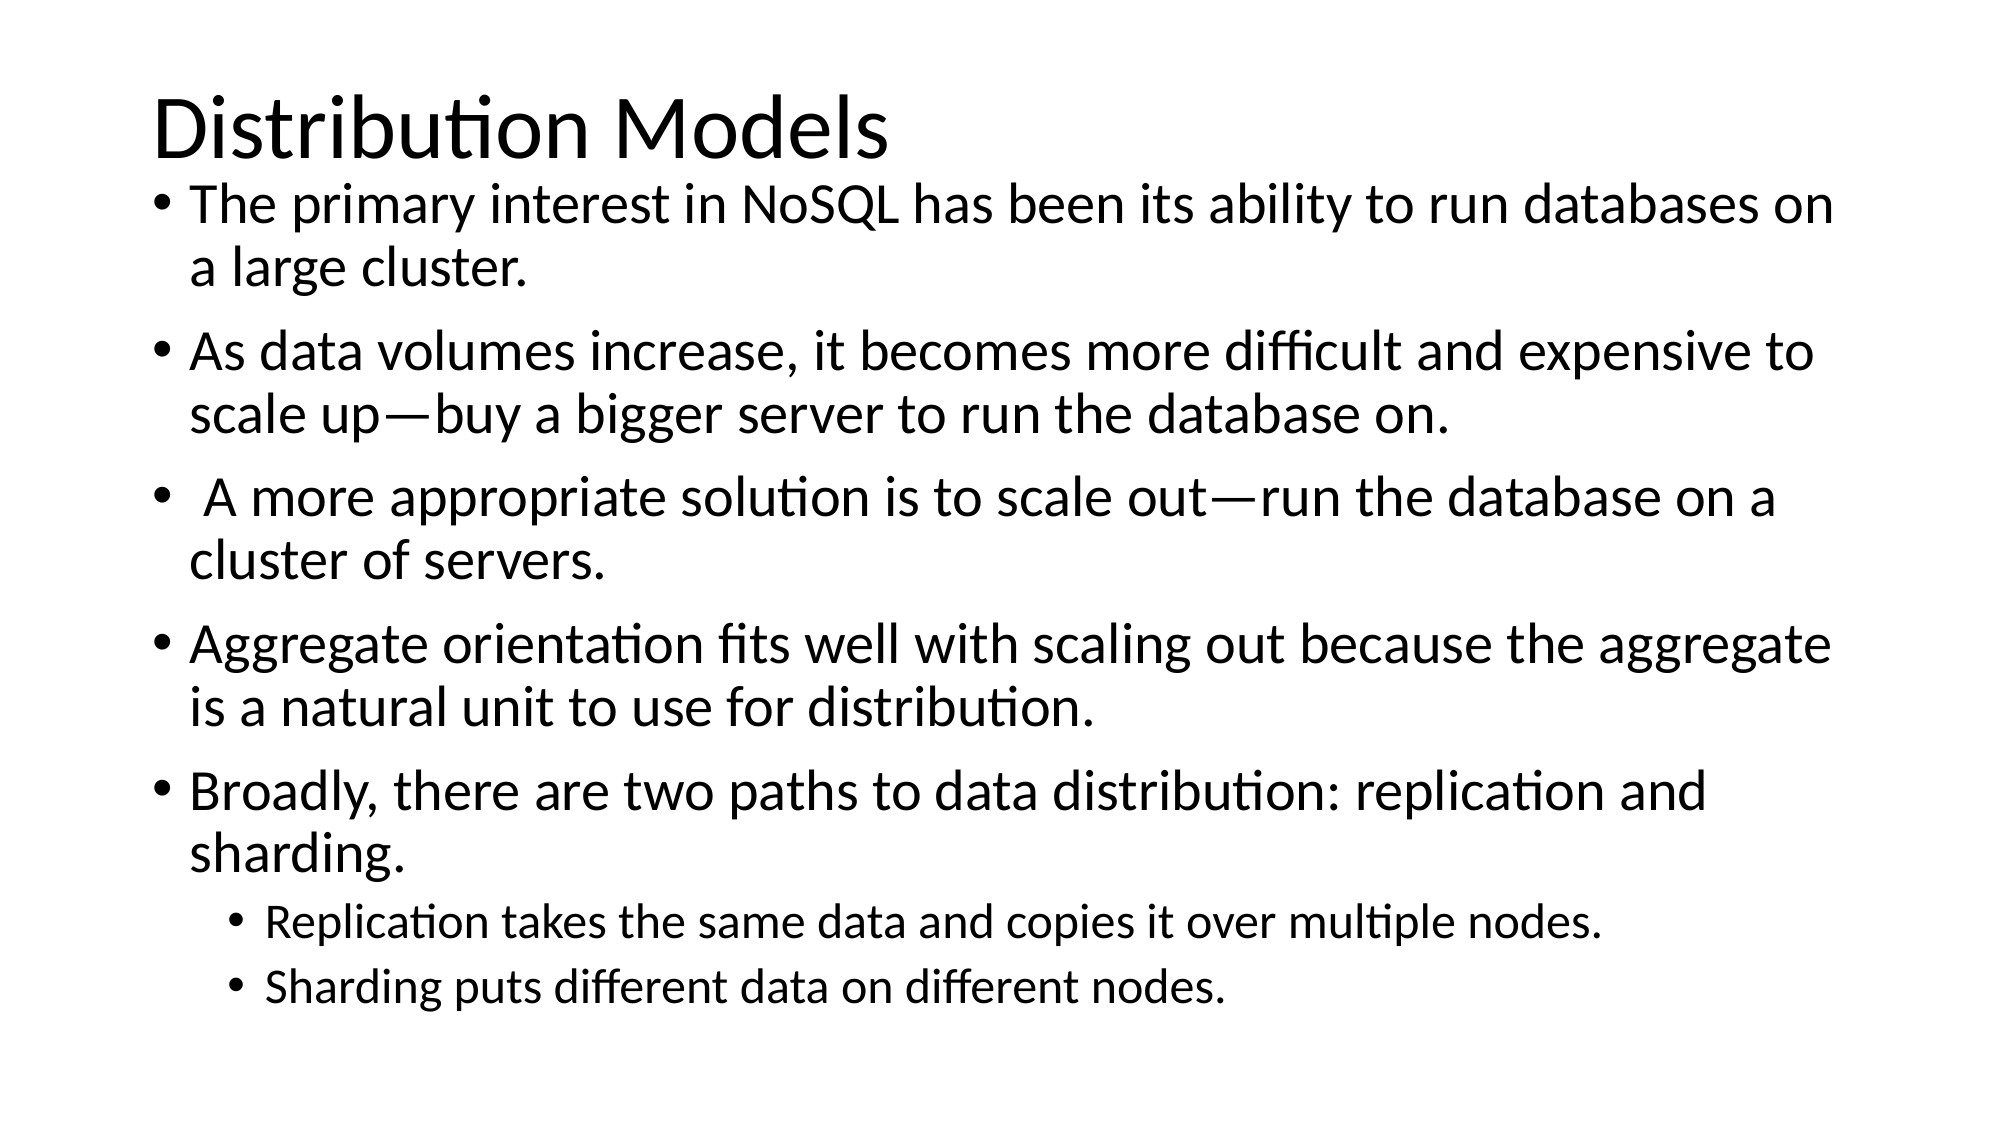

# Distribution Models
The primary interest in NoSQL has been its ability to run databases on a large cluster.
As data volumes increase, it becomes more difficult and expensive to scale up—buy a bigger server to run the database on.
 A more appropriate solution is to scale out—run the database on a cluster of servers.
Aggregate orientation fits well with scaling out because the aggregate is a natural unit to use for distribution.
Broadly, there are two paths to data distribution: replication and sharding.
Replication takes the same data and copies it over multiple nodes.
Sharding puts different data on different nodes.